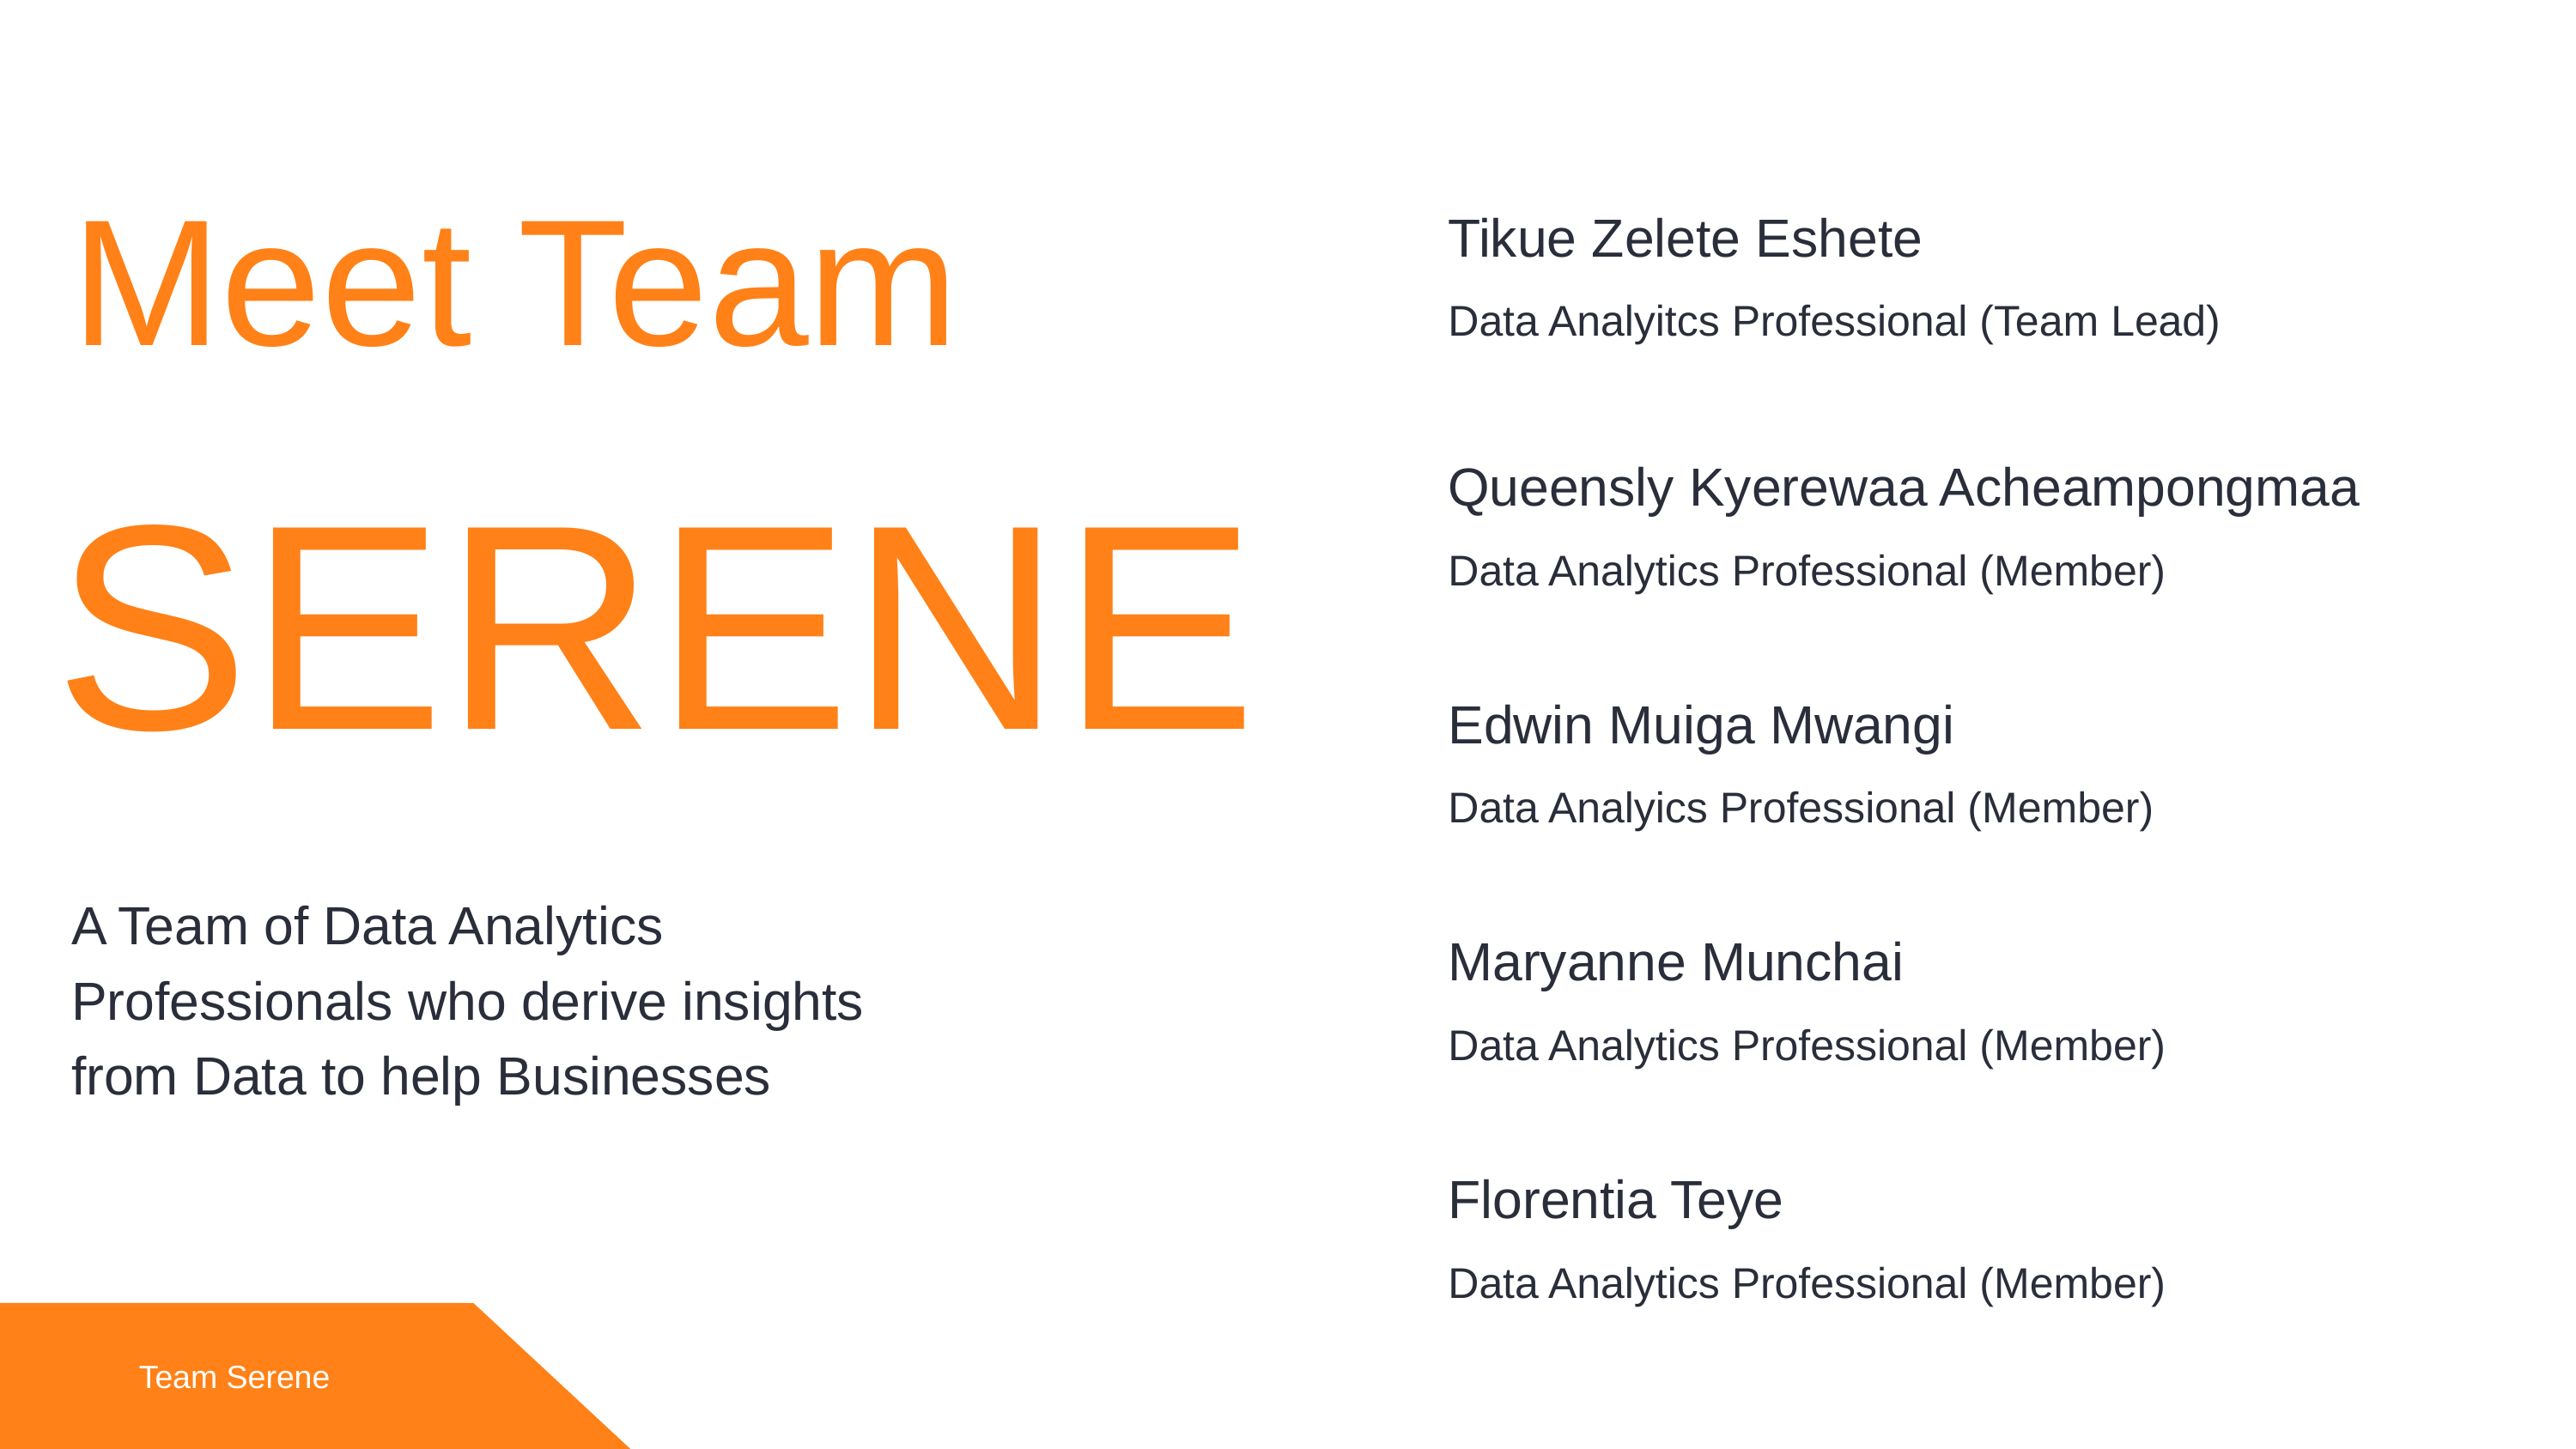

Meet Team
Tikue Zelete Eshete
Data Analyitcs Professional (Team Lead)
SERENE
Queensly Kyerewaa Acheampongmaa
Data Analytics Professional (Member)
Edwin Muiga Mwangi
Data Analyics Professional (Member)
A Team of Data Analytics Professionals who derive insights from Data to help Businesses
Maryanne Munchai
Data Analytics Professional (Member)
Florentia Teye
Data Analytics Professional (Member)

Team Serene